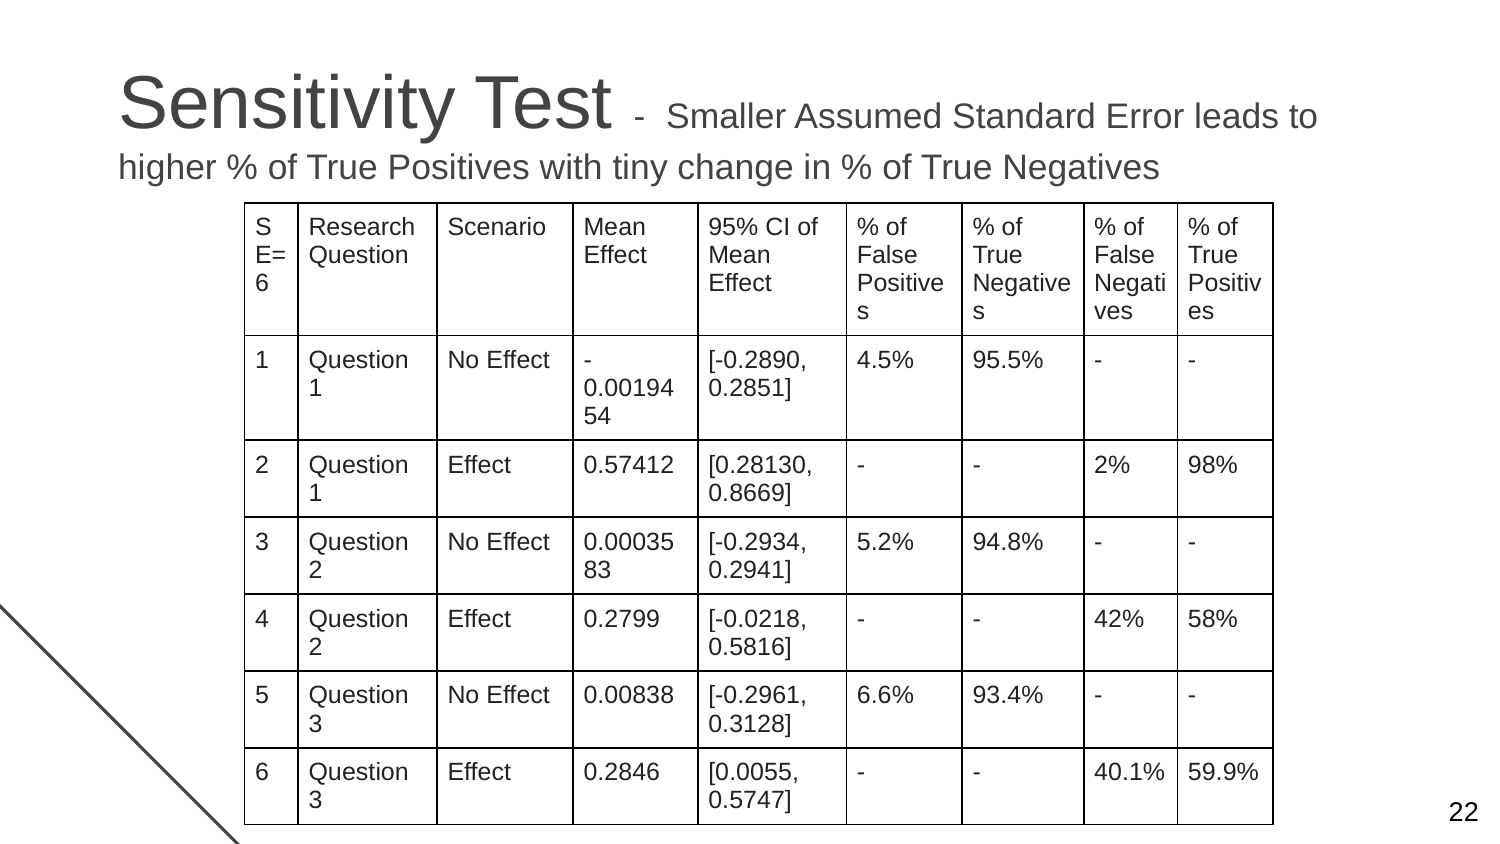

Sensitivity Test - Smaller Assumed Standard Error leads to higher % of True Positives with tiny change in % of True Negatives
| SE=6 | Research Question | Scenario | Mean Effect | 95% CI of Mean Effect | % of False Positives | % of True Negatives | % of False Negatives | % of True Positives |
| --- | --- | --- | --- | --- | --- | --- | --- | --- |
| 1 | Question 1 | No Effect | -0.0019454 | [-0.2890, 0.2851] | 4.5% | 95.5% | - | - |
| 2 | Question 1 | Effect | 0.57412 | [0.28130, 0.8669] | - | - | 2% | 98% |
| 3 | Question 2 | No Effect | 0.0003583 | [-0.2934, 0.2941] | 5.2% | 94.8% | - | - |
| 4 | Question 2 | Effect | 0.2799 | [-0.0218, 0.5816] | - | - | 42% | 58% |
| 5 | Question 3 | No Effect | 0.00838 | [-0.2961, 0.3128] | 6.6% | 93.4% | - | - |
| 6 | Question 3 | Effect | 0.2846 | [0.0055, 0.5747] | - | - | 40.1% | 59.9% |
22